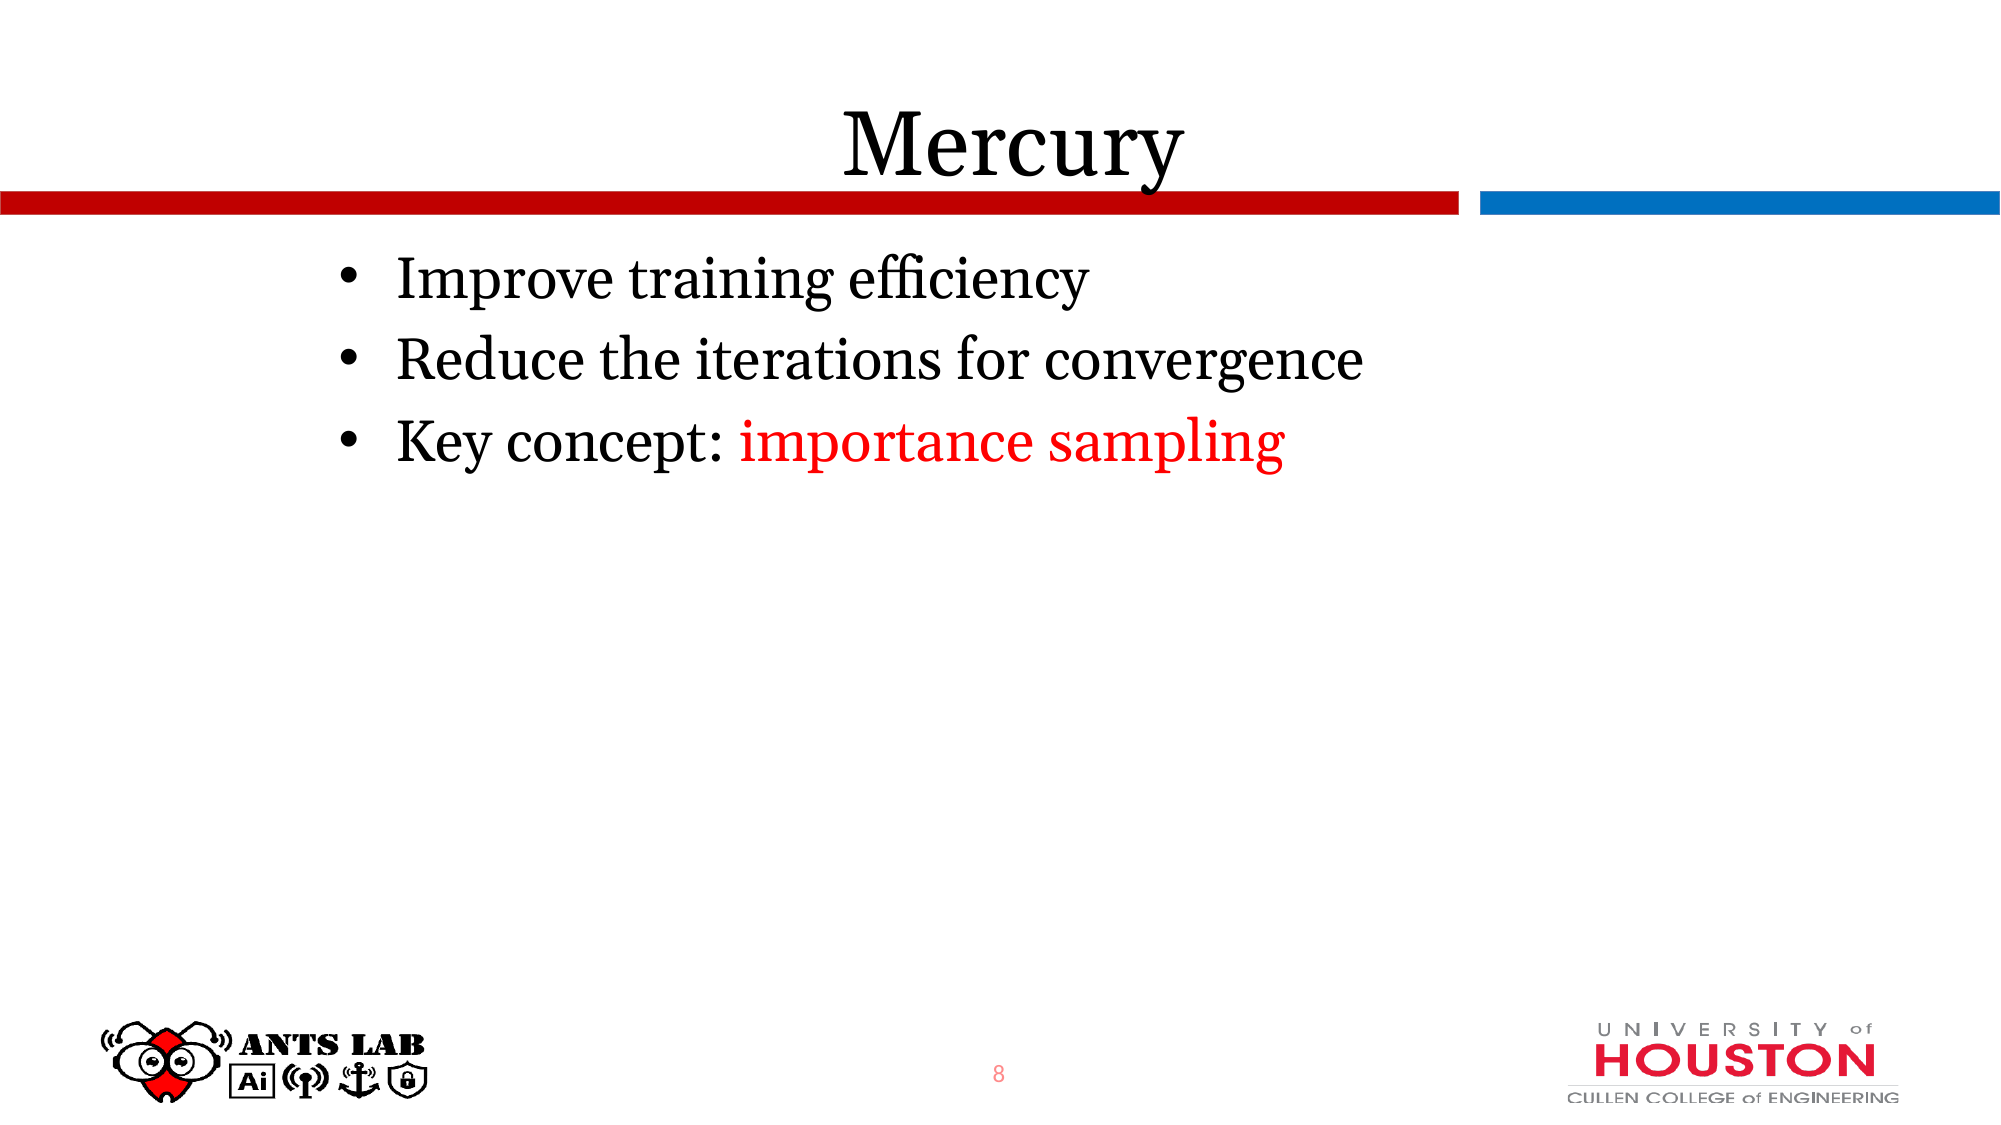

# Mercury
Improve training efficiency
Reduce the iterations for convergence
Key concept: importance sampling

8